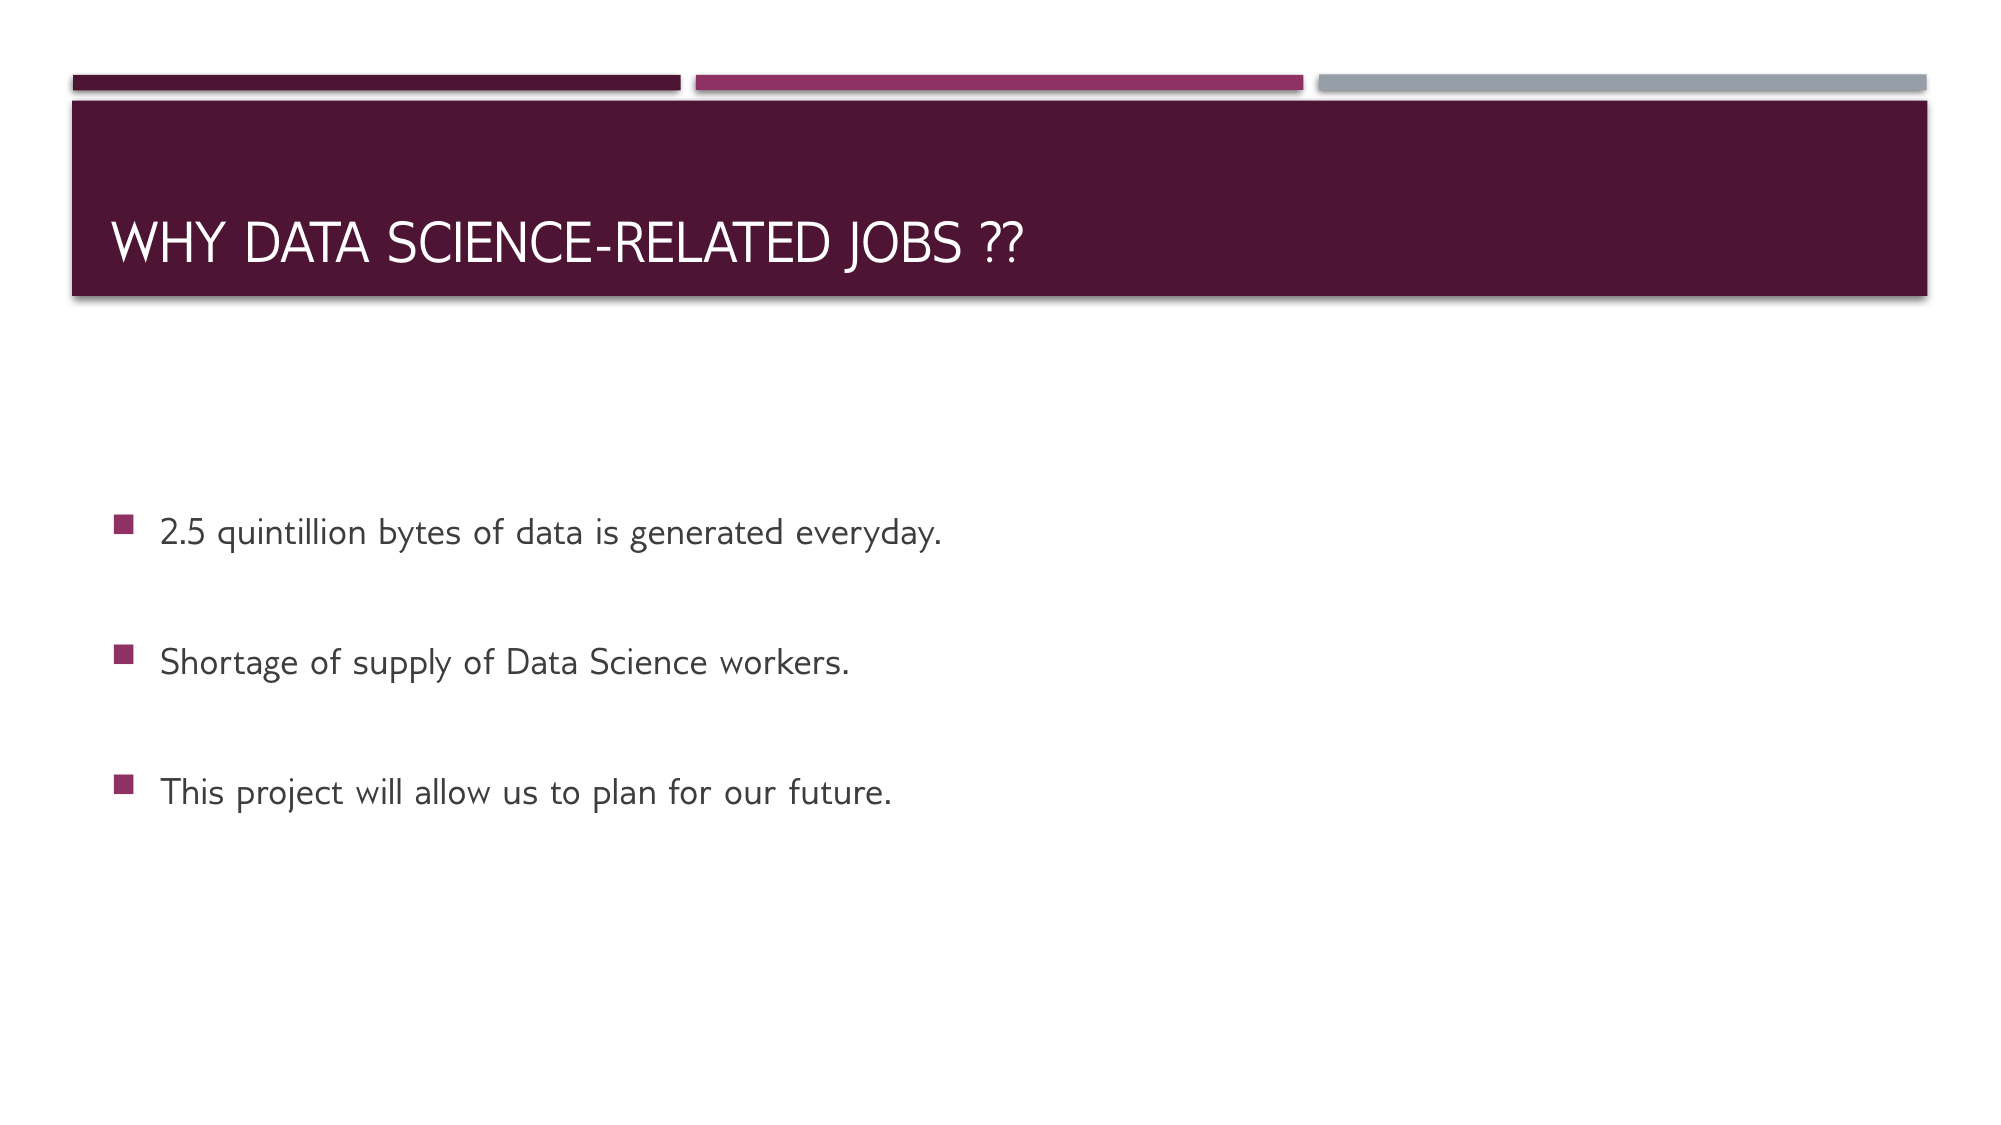

# Why data science-related jobs ??
2.5 quintillion bytes of data is generated everyday.

Shortage of supply of Data Science workers.

This project will allow us to plan for our future.